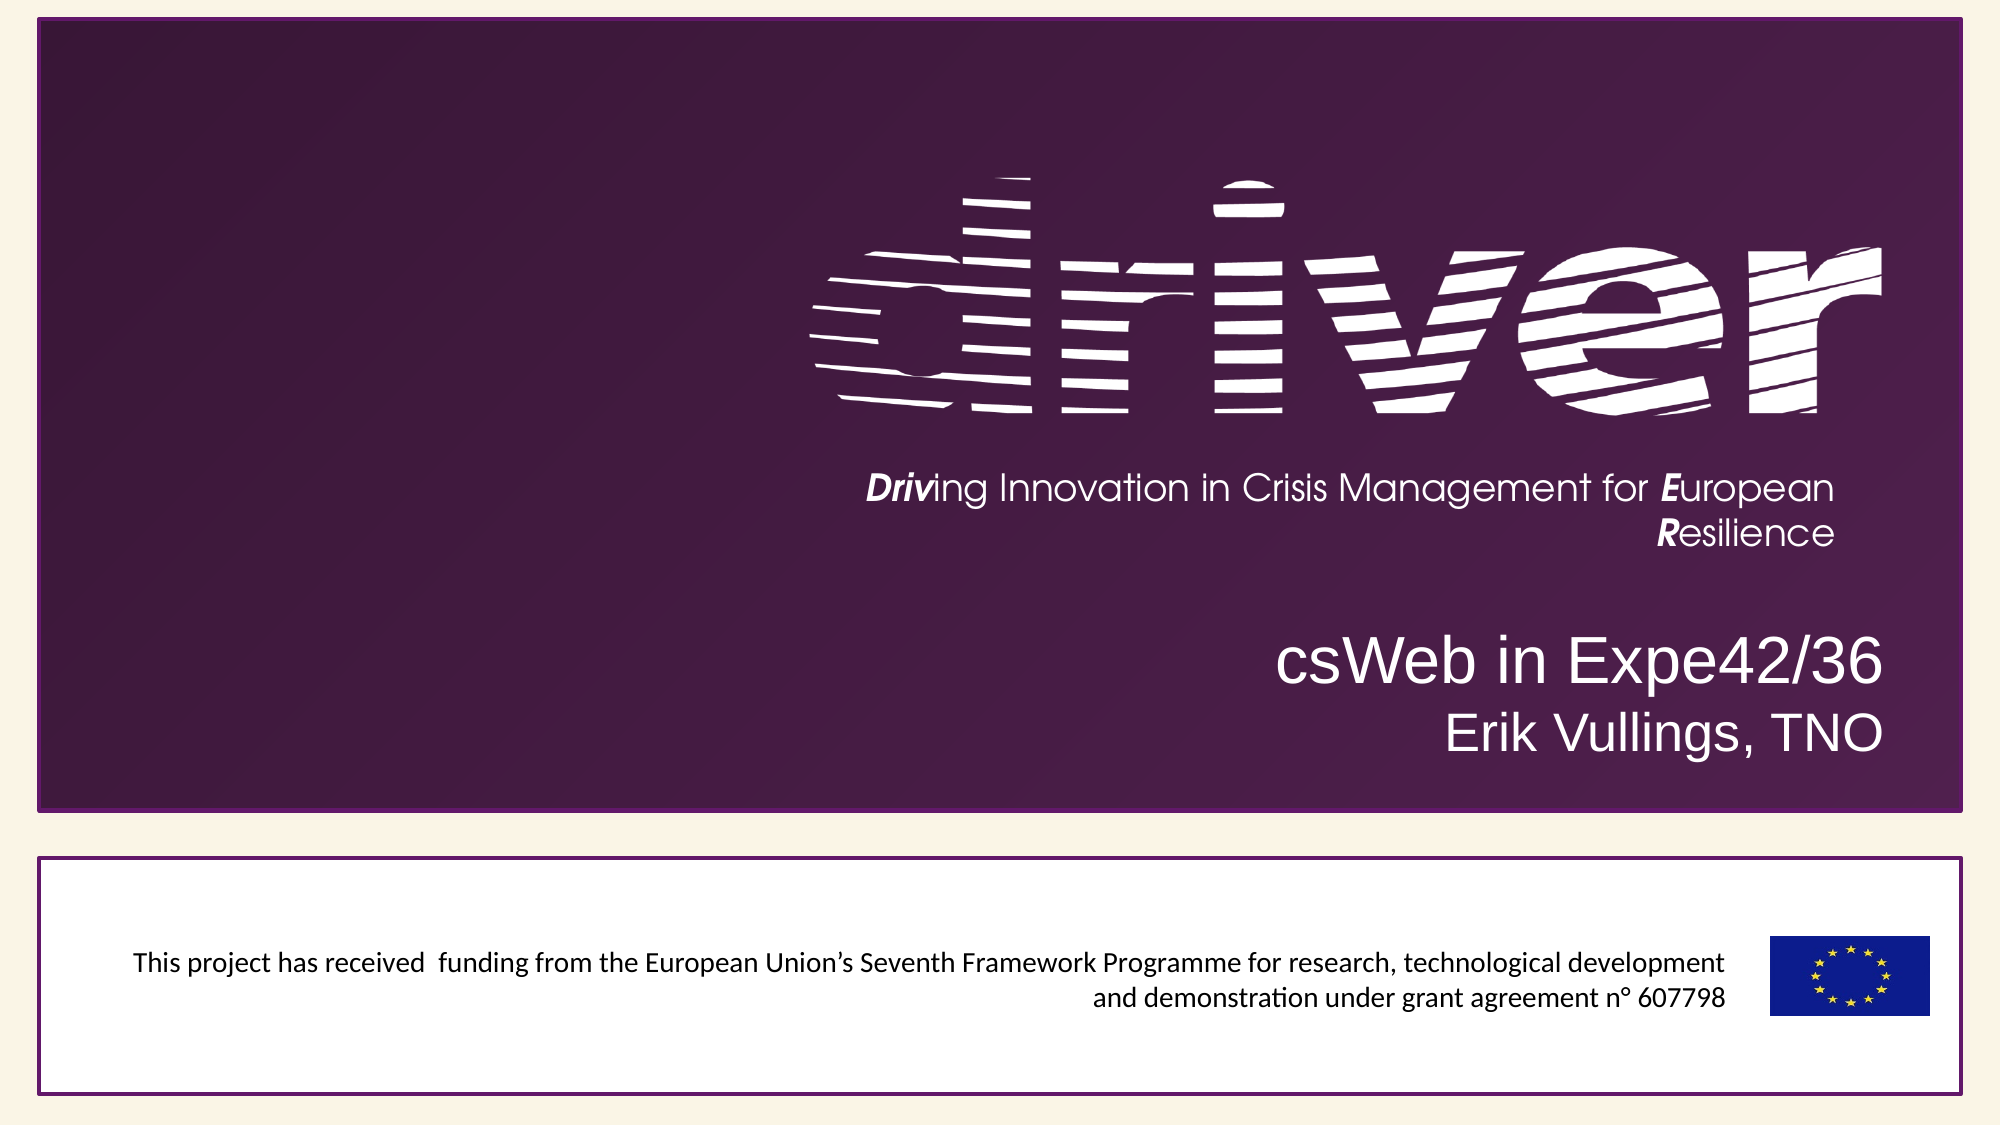

# csWeb in Expe42/36 Erik Vullings, TNO